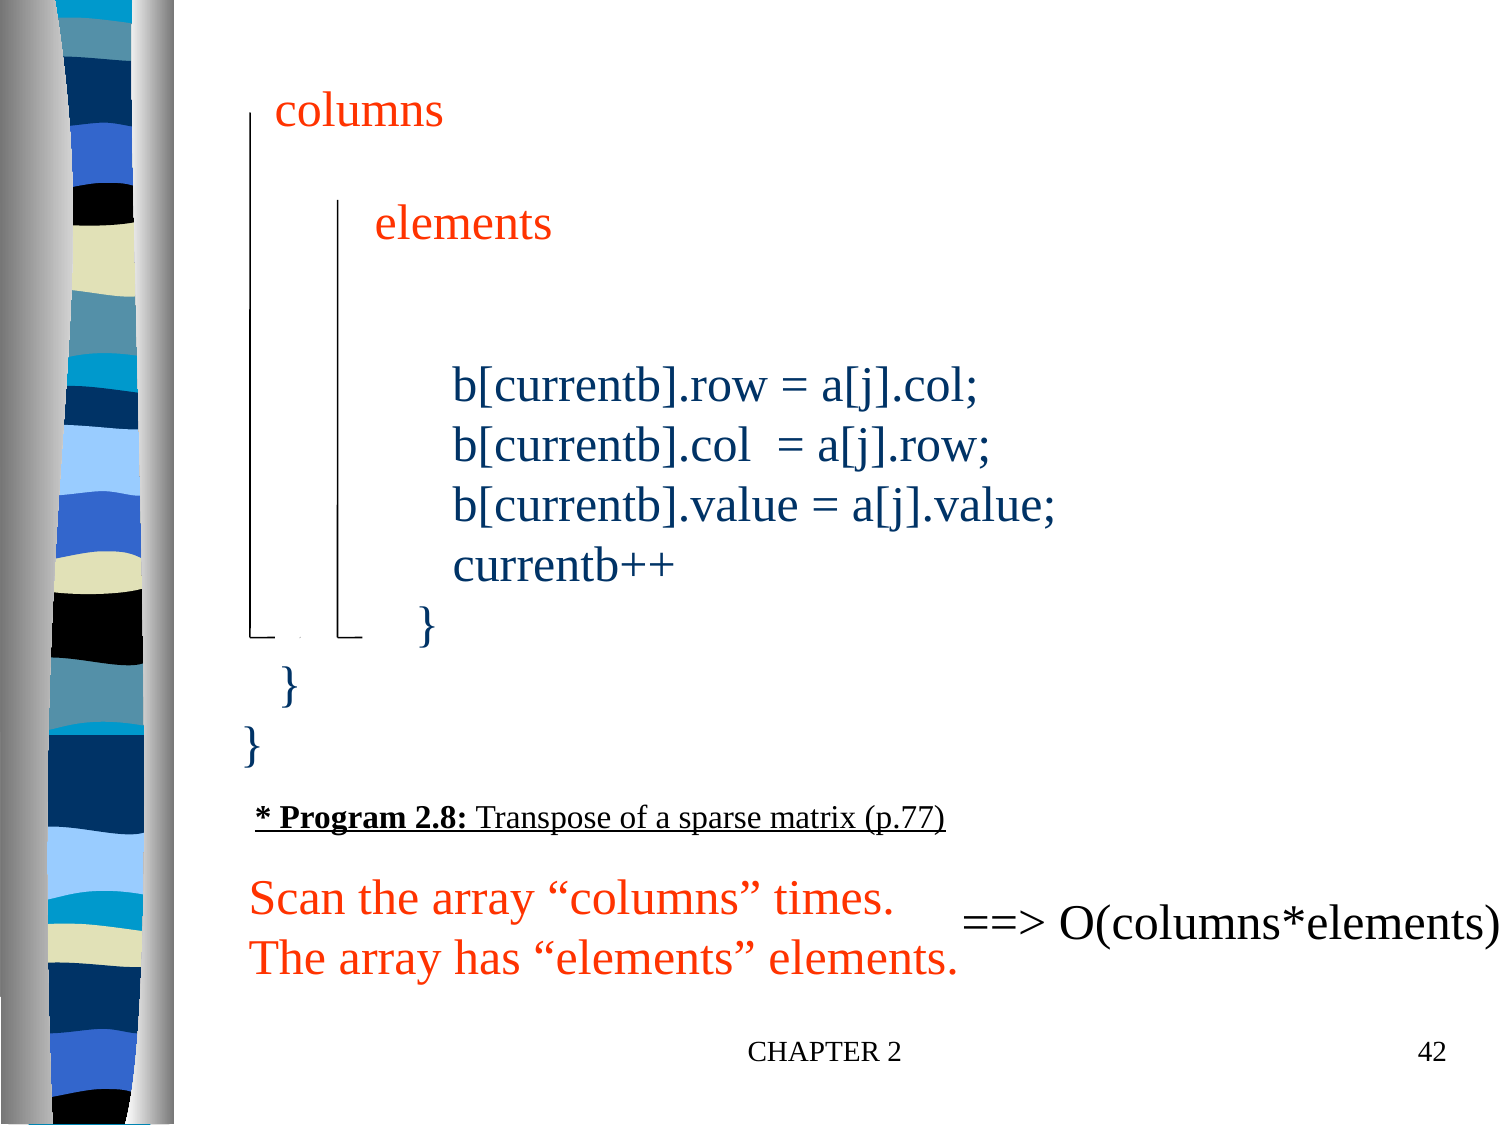

columns
# b[currentb].row = a[j].col; b[currentb].col  = a[j].row; b[currentb].value = a[j].value; currentb++ } } }

elements

* Program 2.8: Transpose of a sparse matrix (p.77)
Scan the array “columns” times.
The array has “elements” elements.
==> O(columns*elements)
CHAPTER 2
42